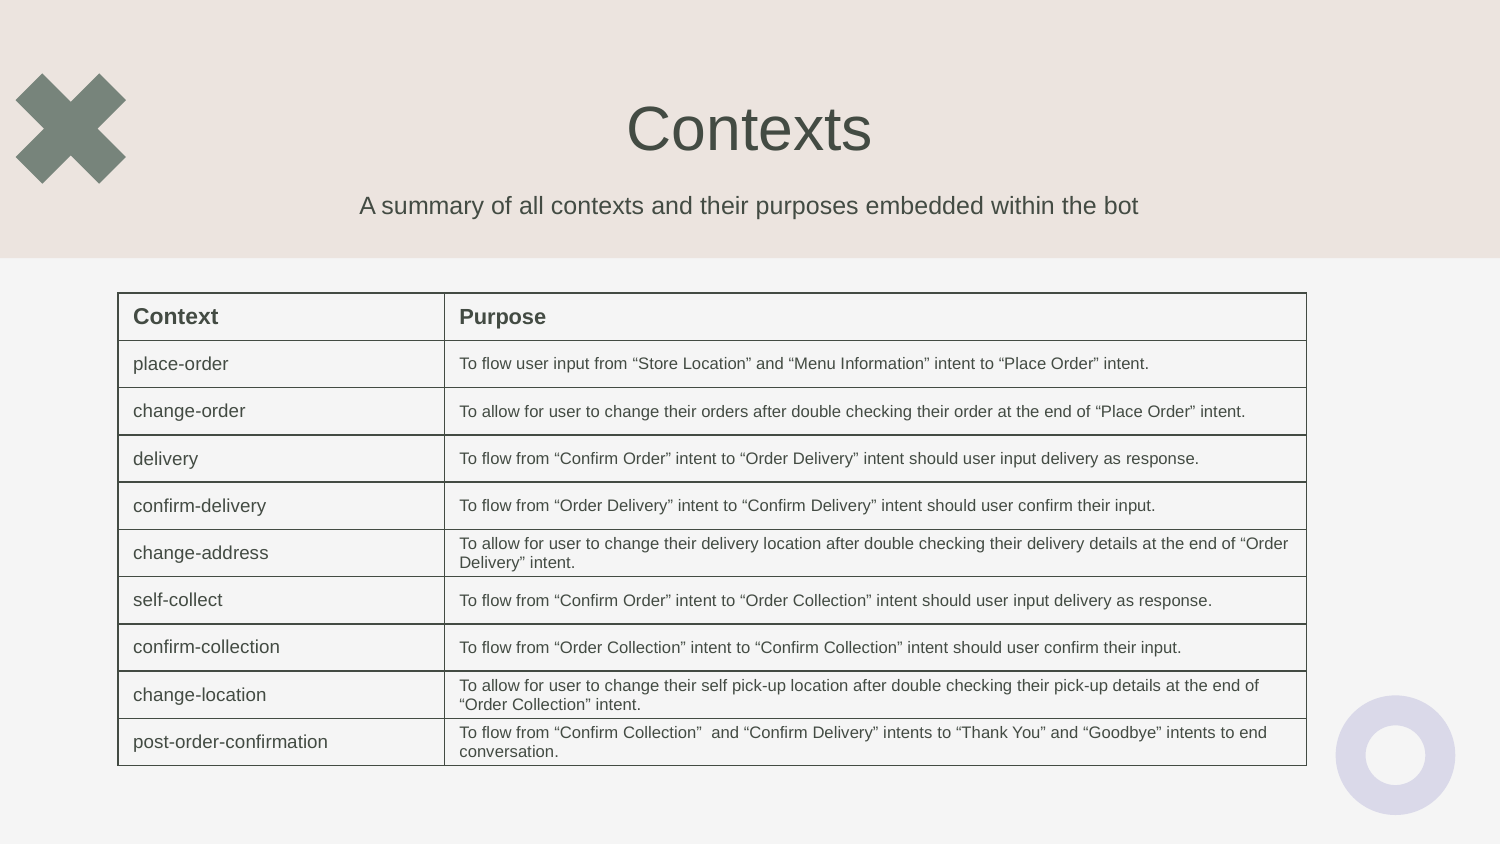

# Contexts
A summary of all contexts and their purposes embedded within the bot
| Context | Purpose |
| --- | --- |
| place-order | To flow user input from “Store Location” and “Menu Information” intent to “Place Order” intent. |
| change-order | To allow for user to change their orders after double checking their order at the end of “Place Order” intent. |
| delivery | To flow from “Confirm Order” intent to “Order Delivery” intent should user input delivery as response. |
| confirm-delivery | To flow from “Order Delivery” intent to “Confirm Delivery” intent should user confirm their input. |
| change-address | To allow for user to change their delivery location after double checking their delivery details at the end of “Order Delivery” intent. |
| self-collect | To flow from “Confirm Order” intent to “Order Collection” intent should user input delivery as response. |
| confirm-collection | To flow from “Order Collection” intent to “Confirm Collection” intent should user confirm their input. |
| change-location | To allow for user to change their self pick-up location after double checking their pick-up details at the end of “Order Collection” intent. |
| post-order-confirmation | To flow from “Confirm Collection” and “Confirm Delivery” intents to “Thank You” and “Goodbye” intents to end conversation. |